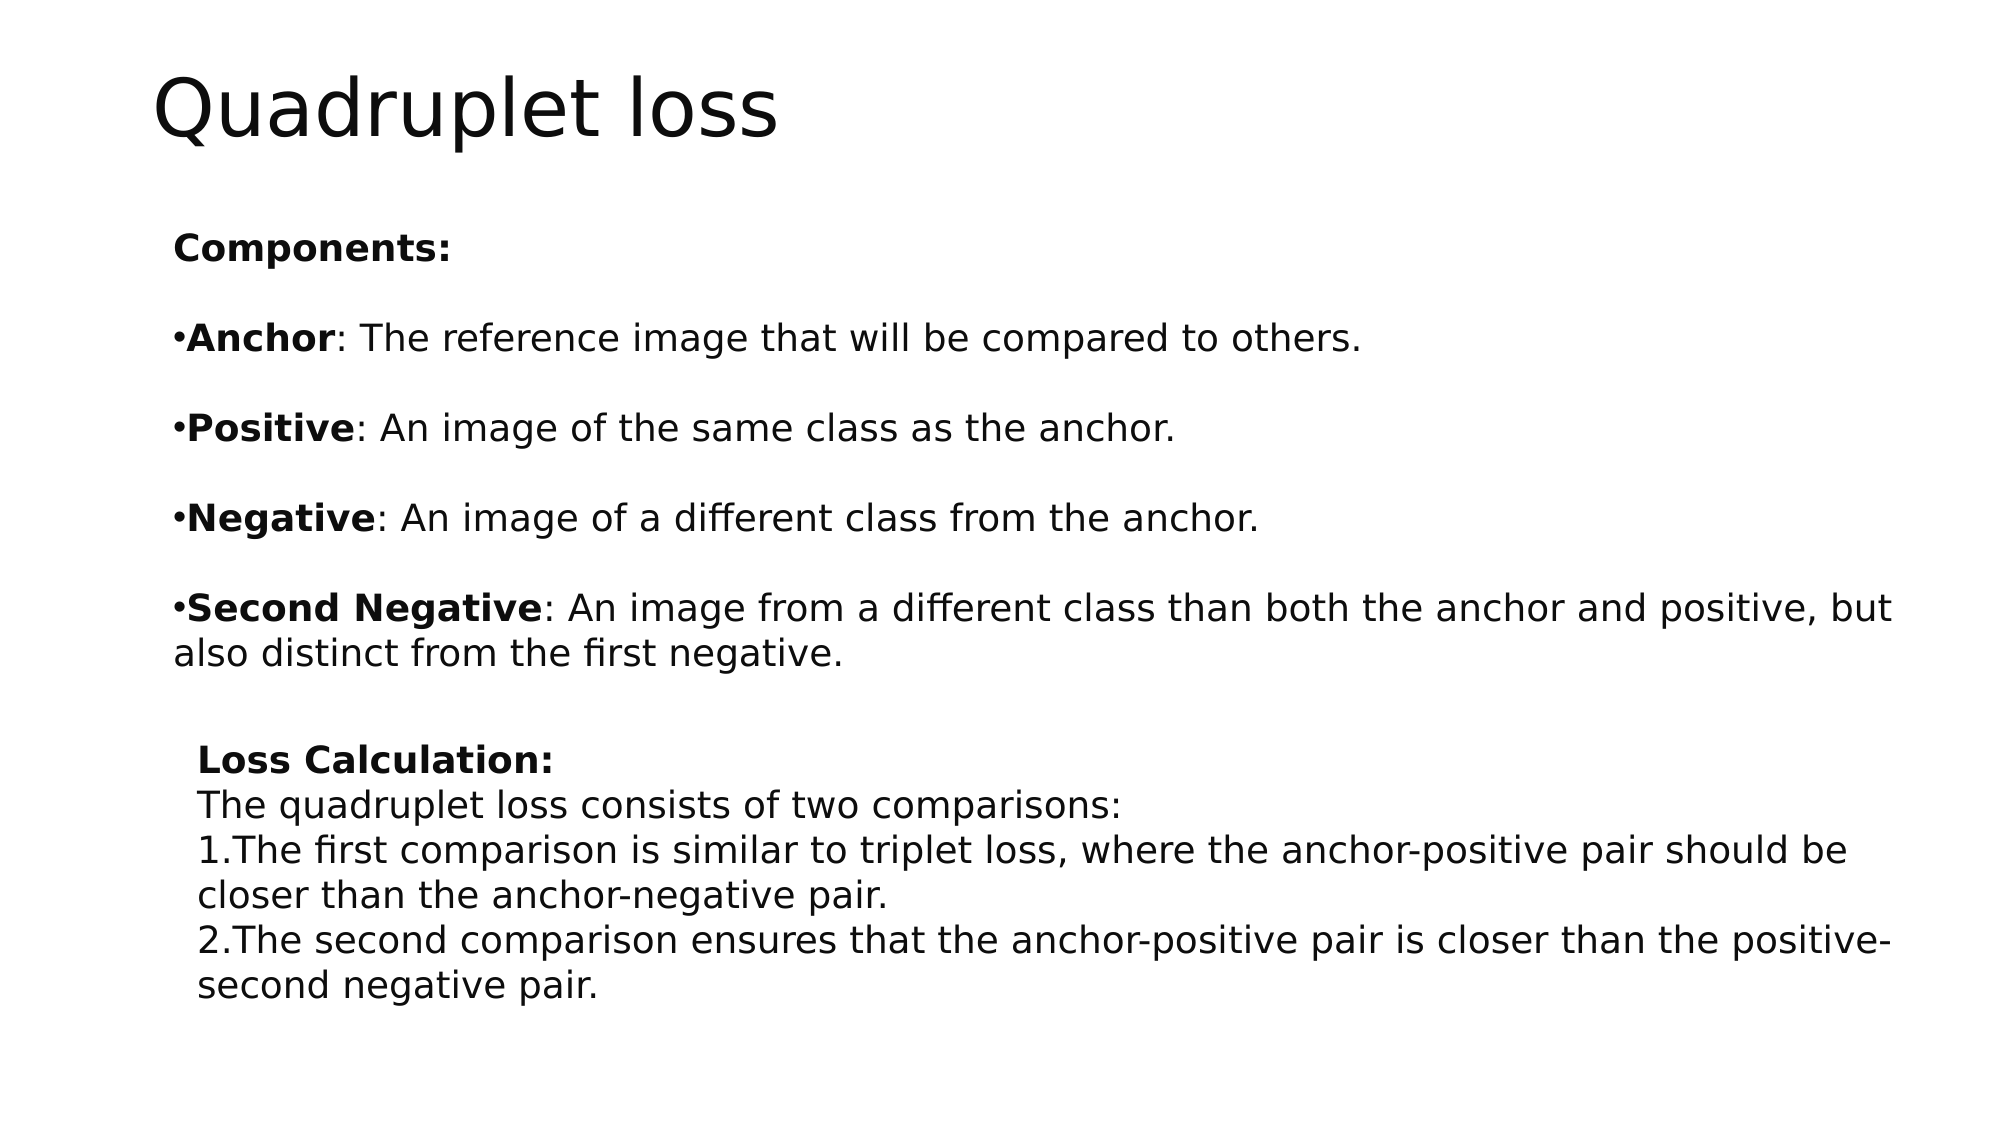

# Quadruplet loss
Components:

Anchor: The reference image that will be compared to others.

Positive: An image of the same class as the anchor.

Negative: An image of a different class from the anchor.

Second Negative: An image from a different class than both the anchor and positive, but also distinct from the first negative.
Loss Calculation:
The quadruplet loss consists of two comparisons:
The first comparison is similar to triplet loss, where the anchor-positive pair should be closer than the anchor-negative pair.
The second comparison ensures that the anchor-positive pair is closer than the positive-second negative pair.